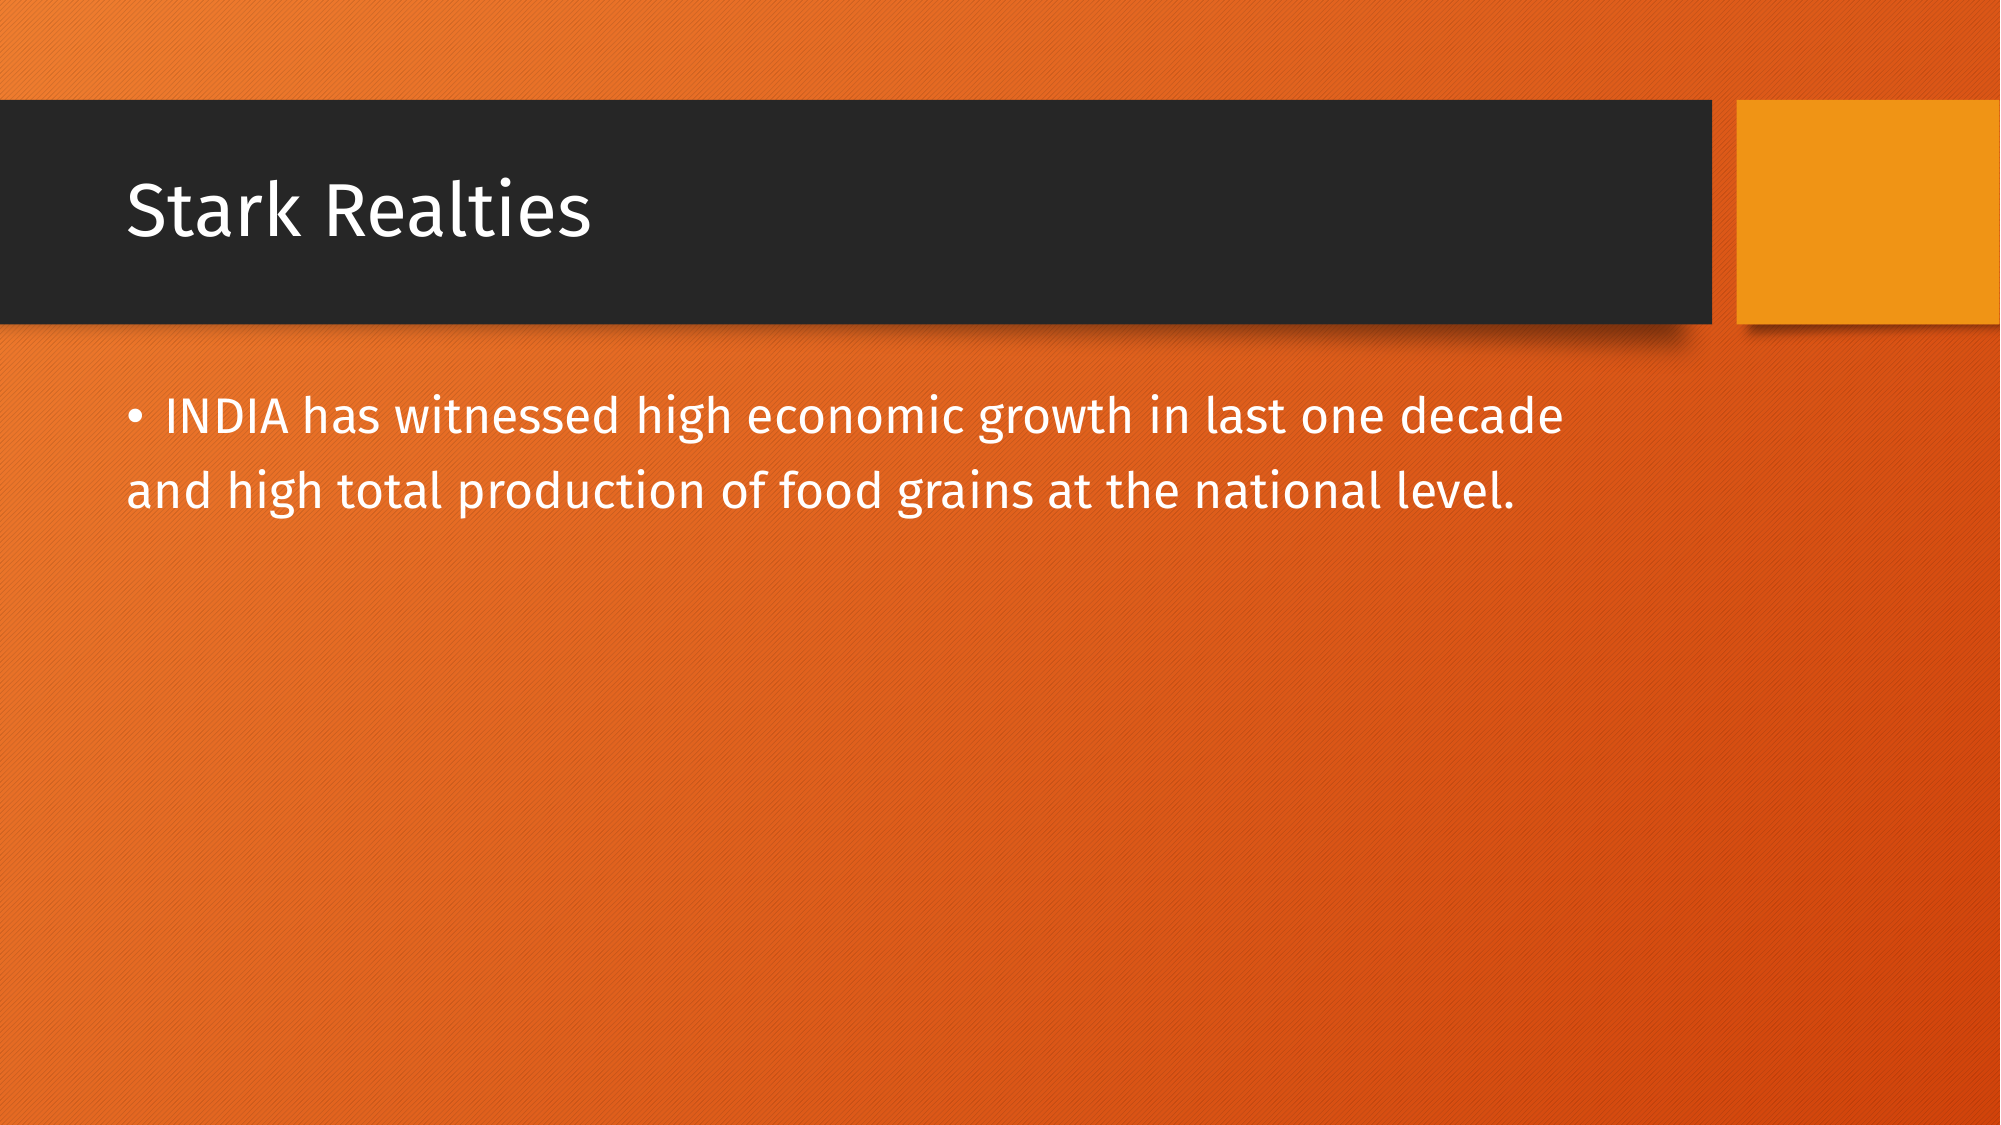

# Stark Realties
INDIA has witnessed high economic growth in last one decade
and high total production of food grains at the national level.